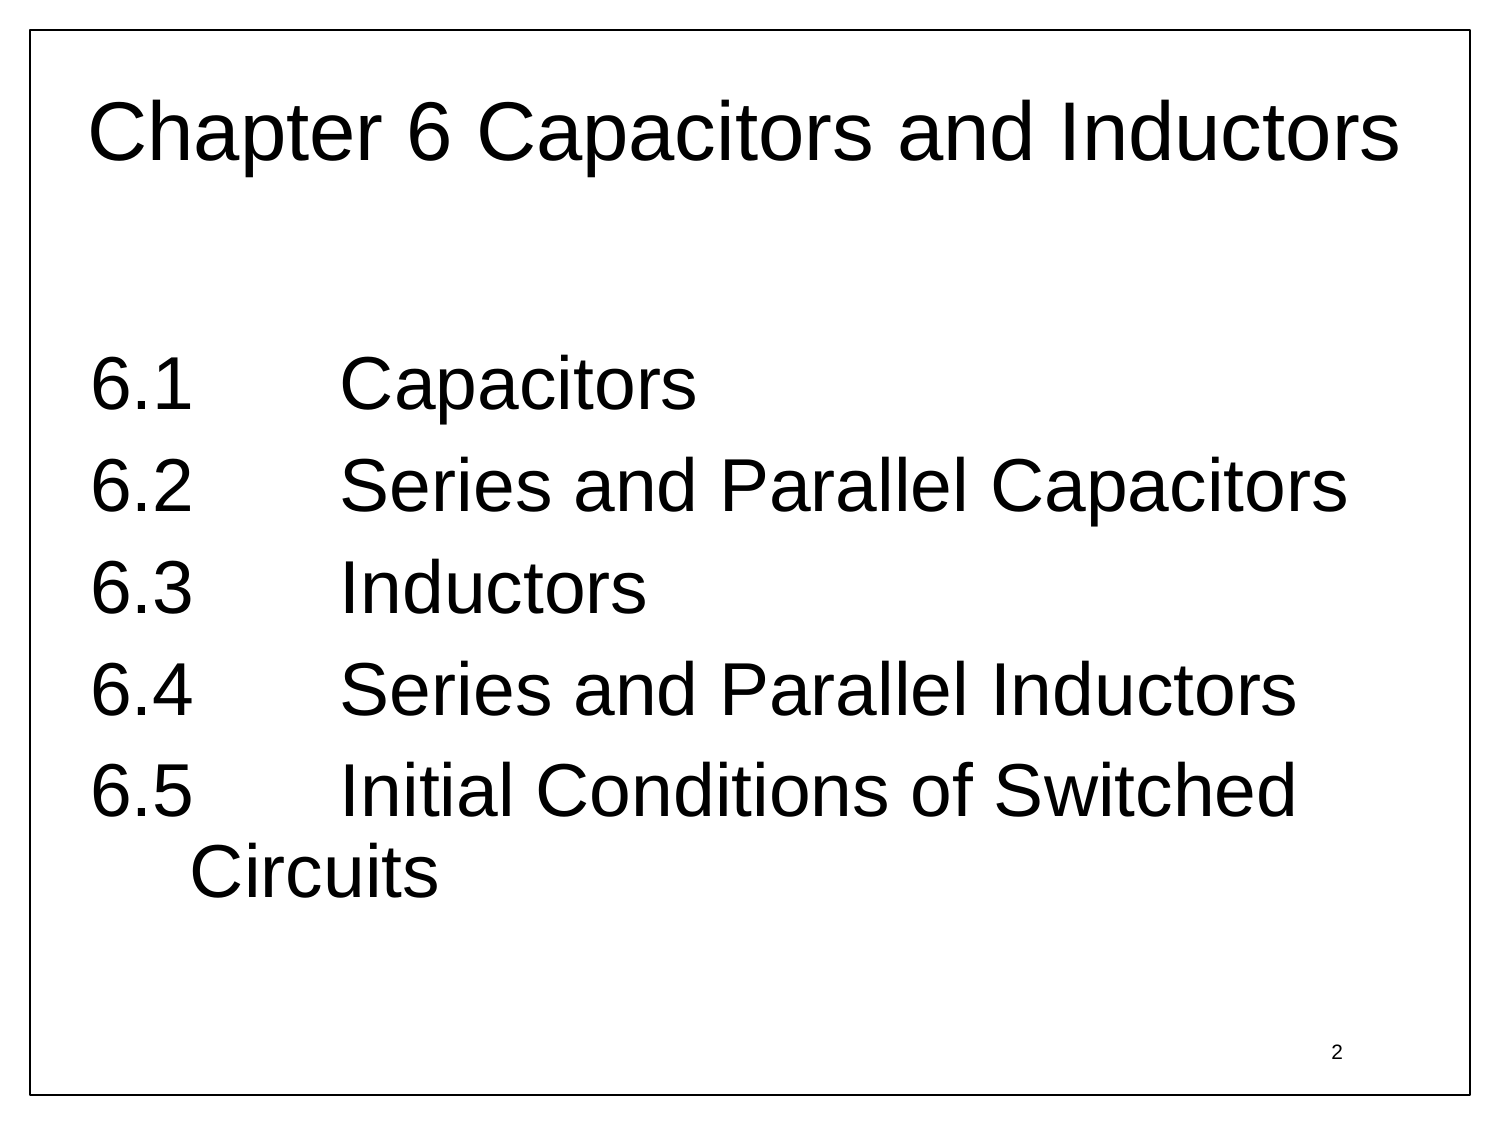

# Chapter 6 Capacitors and Inductors
6.1	Capacitors
6.2	Series and Parallel Capacitors
6.3	Inductors
6.4	Series and Parallel Inductors
6.5	Initial Conditions of Switched Circuits
2